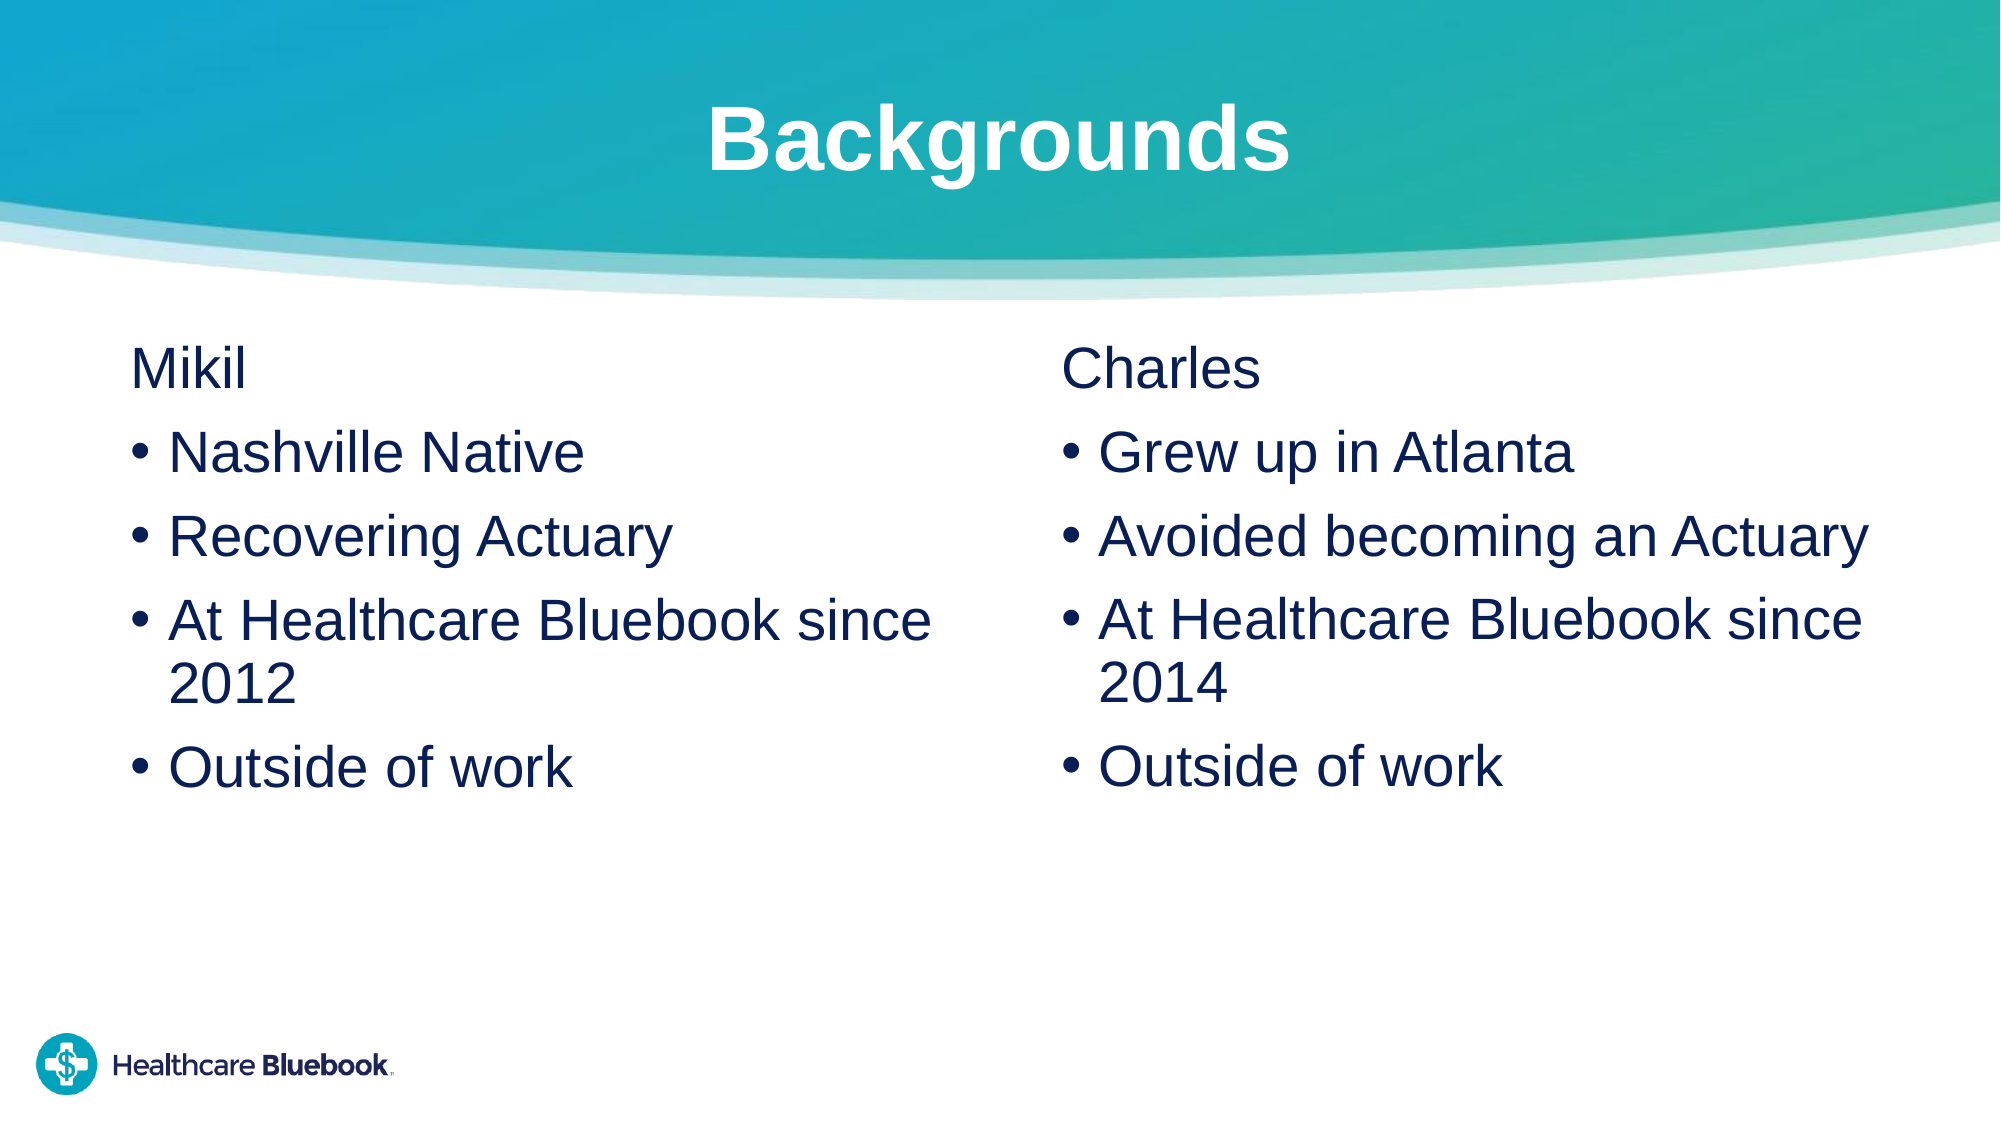

# Backgrounds
Mikil
Nashville Native
Recovering Actuary
At Healthcare Bluebook since 2012
Outside of work
Charles
Grew up in Atlanta
Avoided becoming an Actuary
At Healthcare Bluebook since 2014
Outside of work